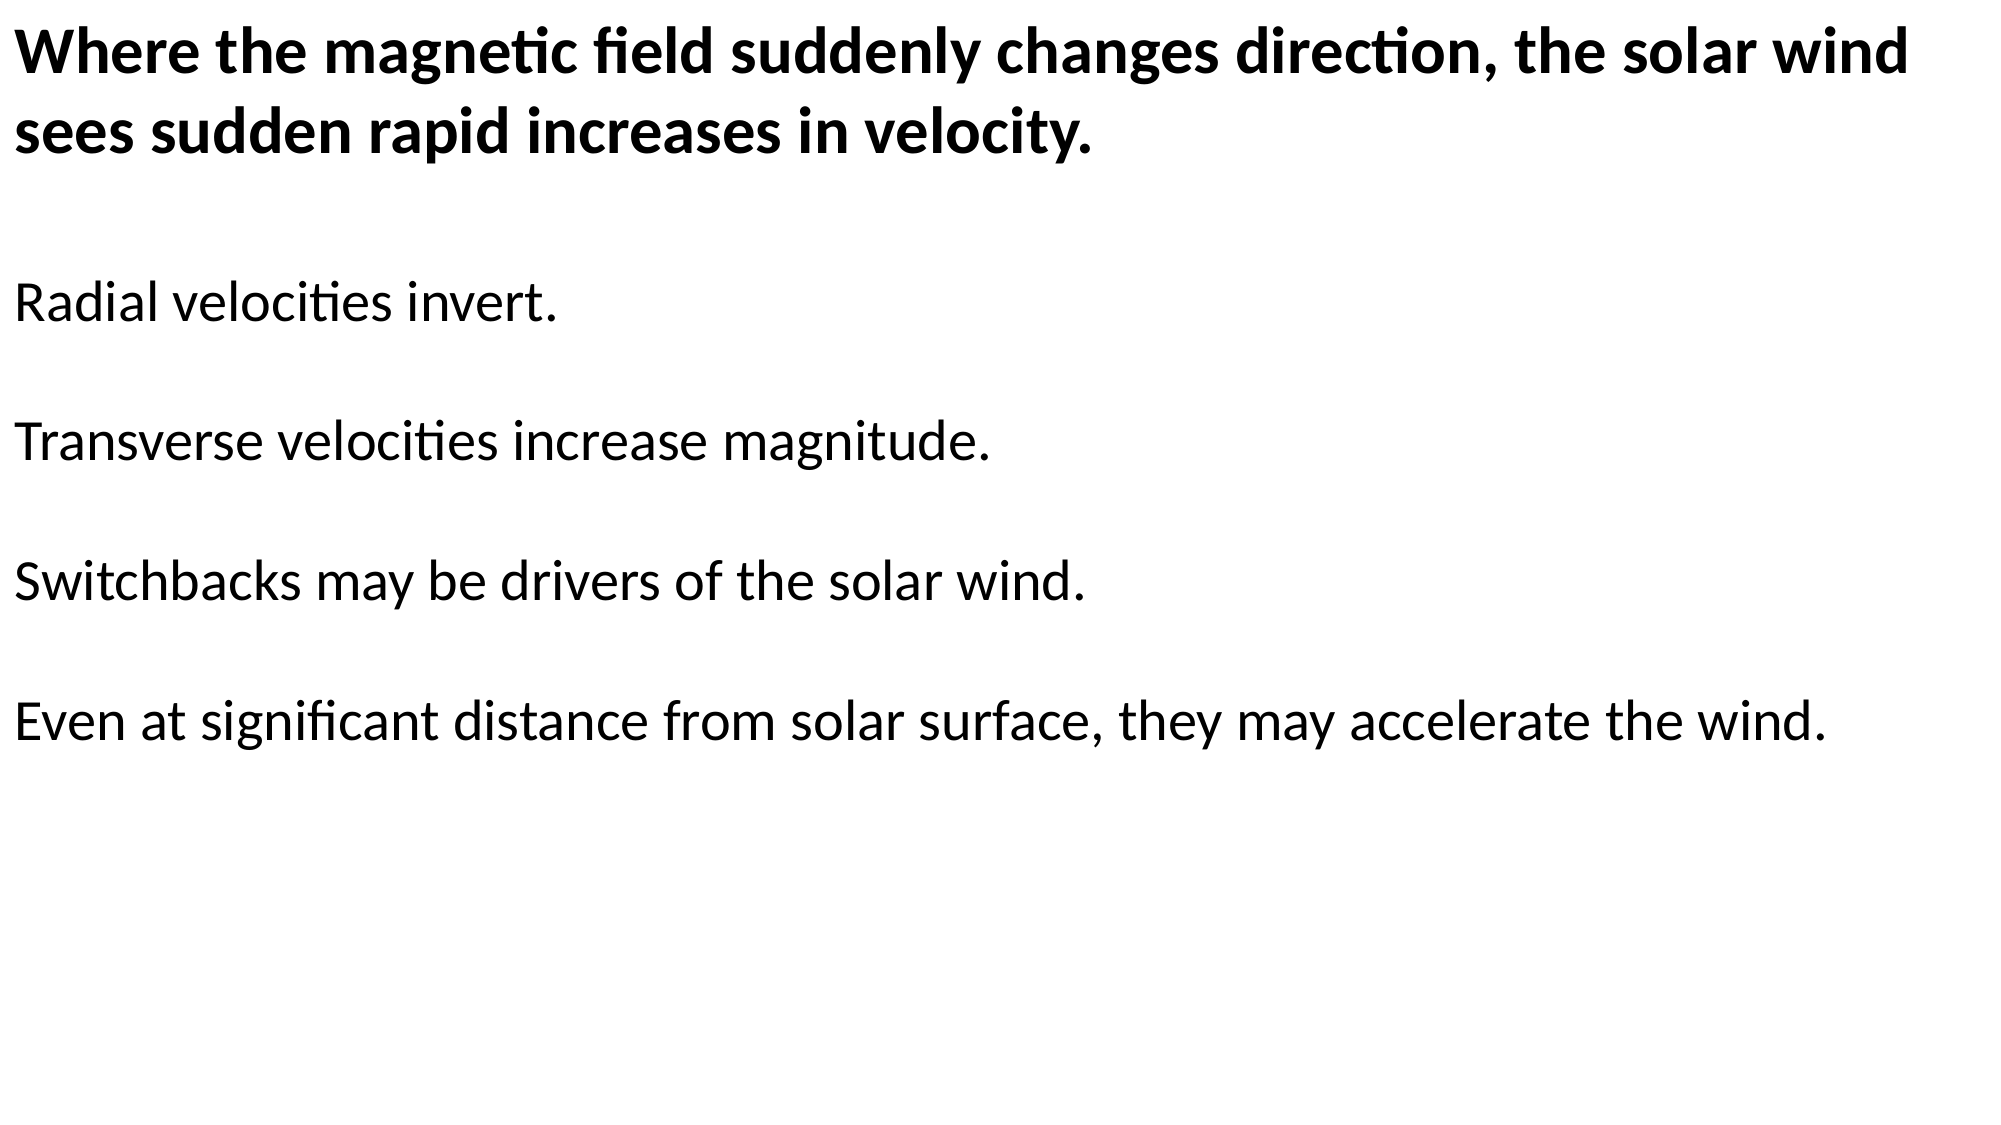

Where the magnetic field suddenly changes direction, the solar wind sees sudden rapid increases in velocity.
Radial velocities invert.

Transverse velocities increase magnitude.

Switchbacks may be drivers of the solar wind.

Even at significant distance from solar surface, they may accelerate the wind.